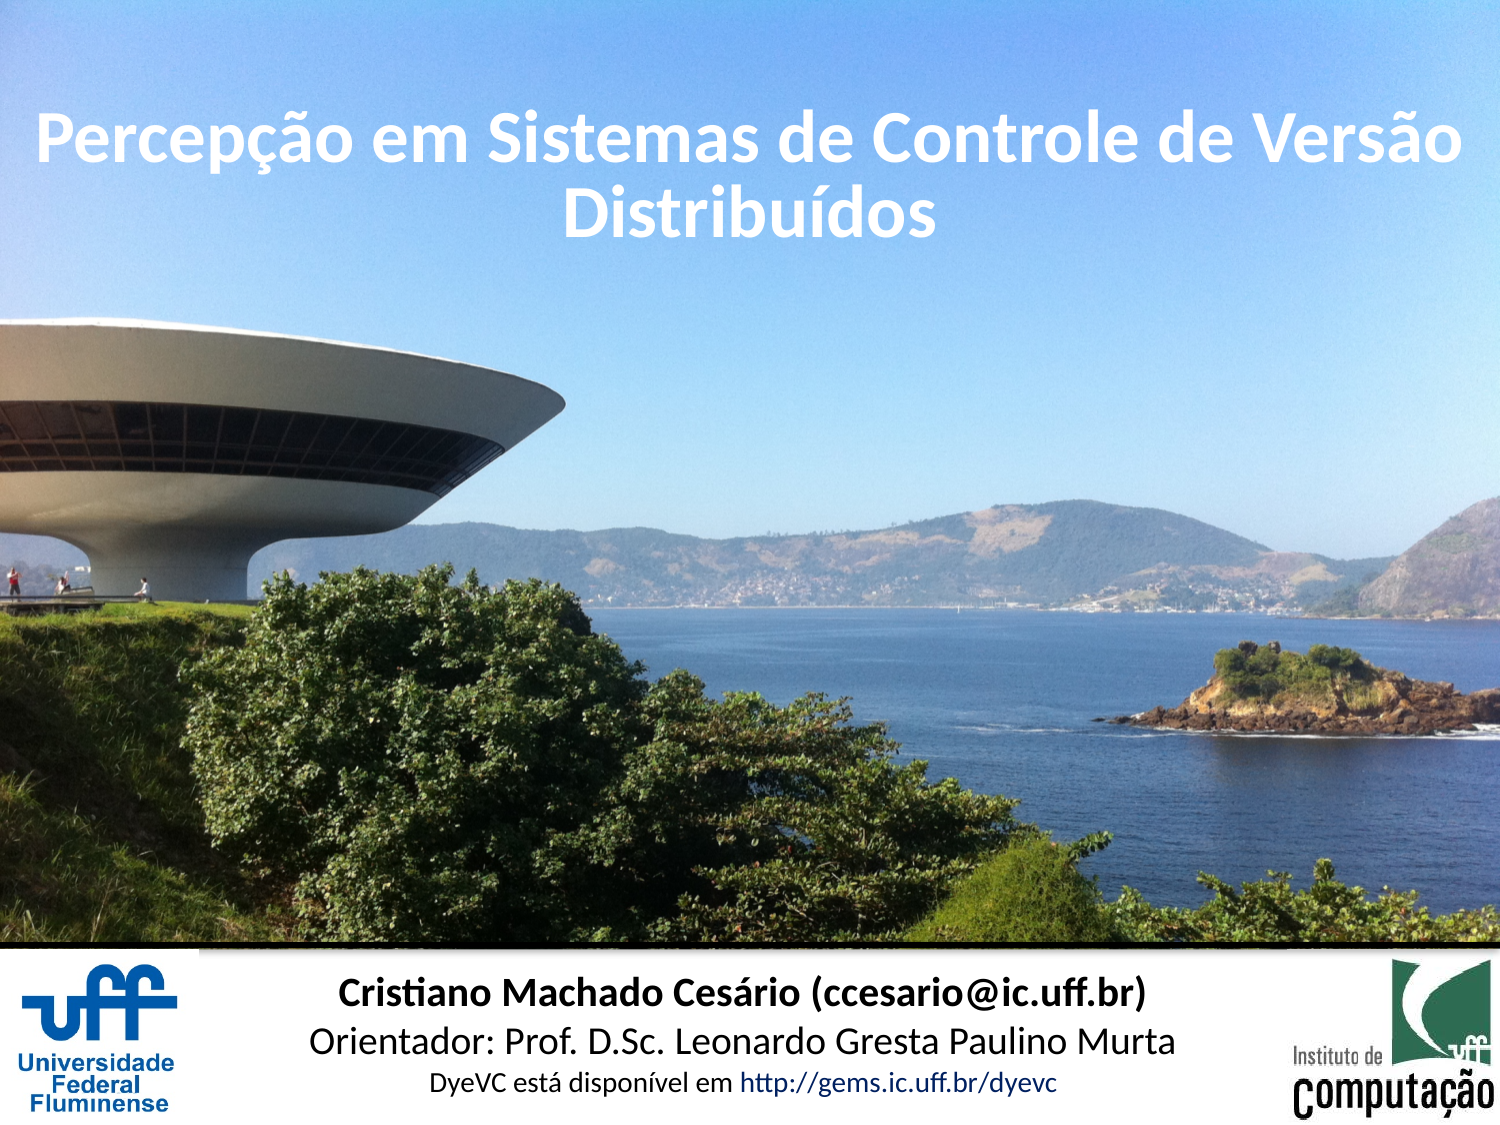

# Percepção em Sistemas de Controle de Versão Distribuídos
Cristiano Machado Cesário (ccesario@ic.uff.br)
Orientador: Prof. D.Sc. Leonardo Gresta Paulino Murta
DyeVC está disponível em http://gems.ic.uff.br/dyevc